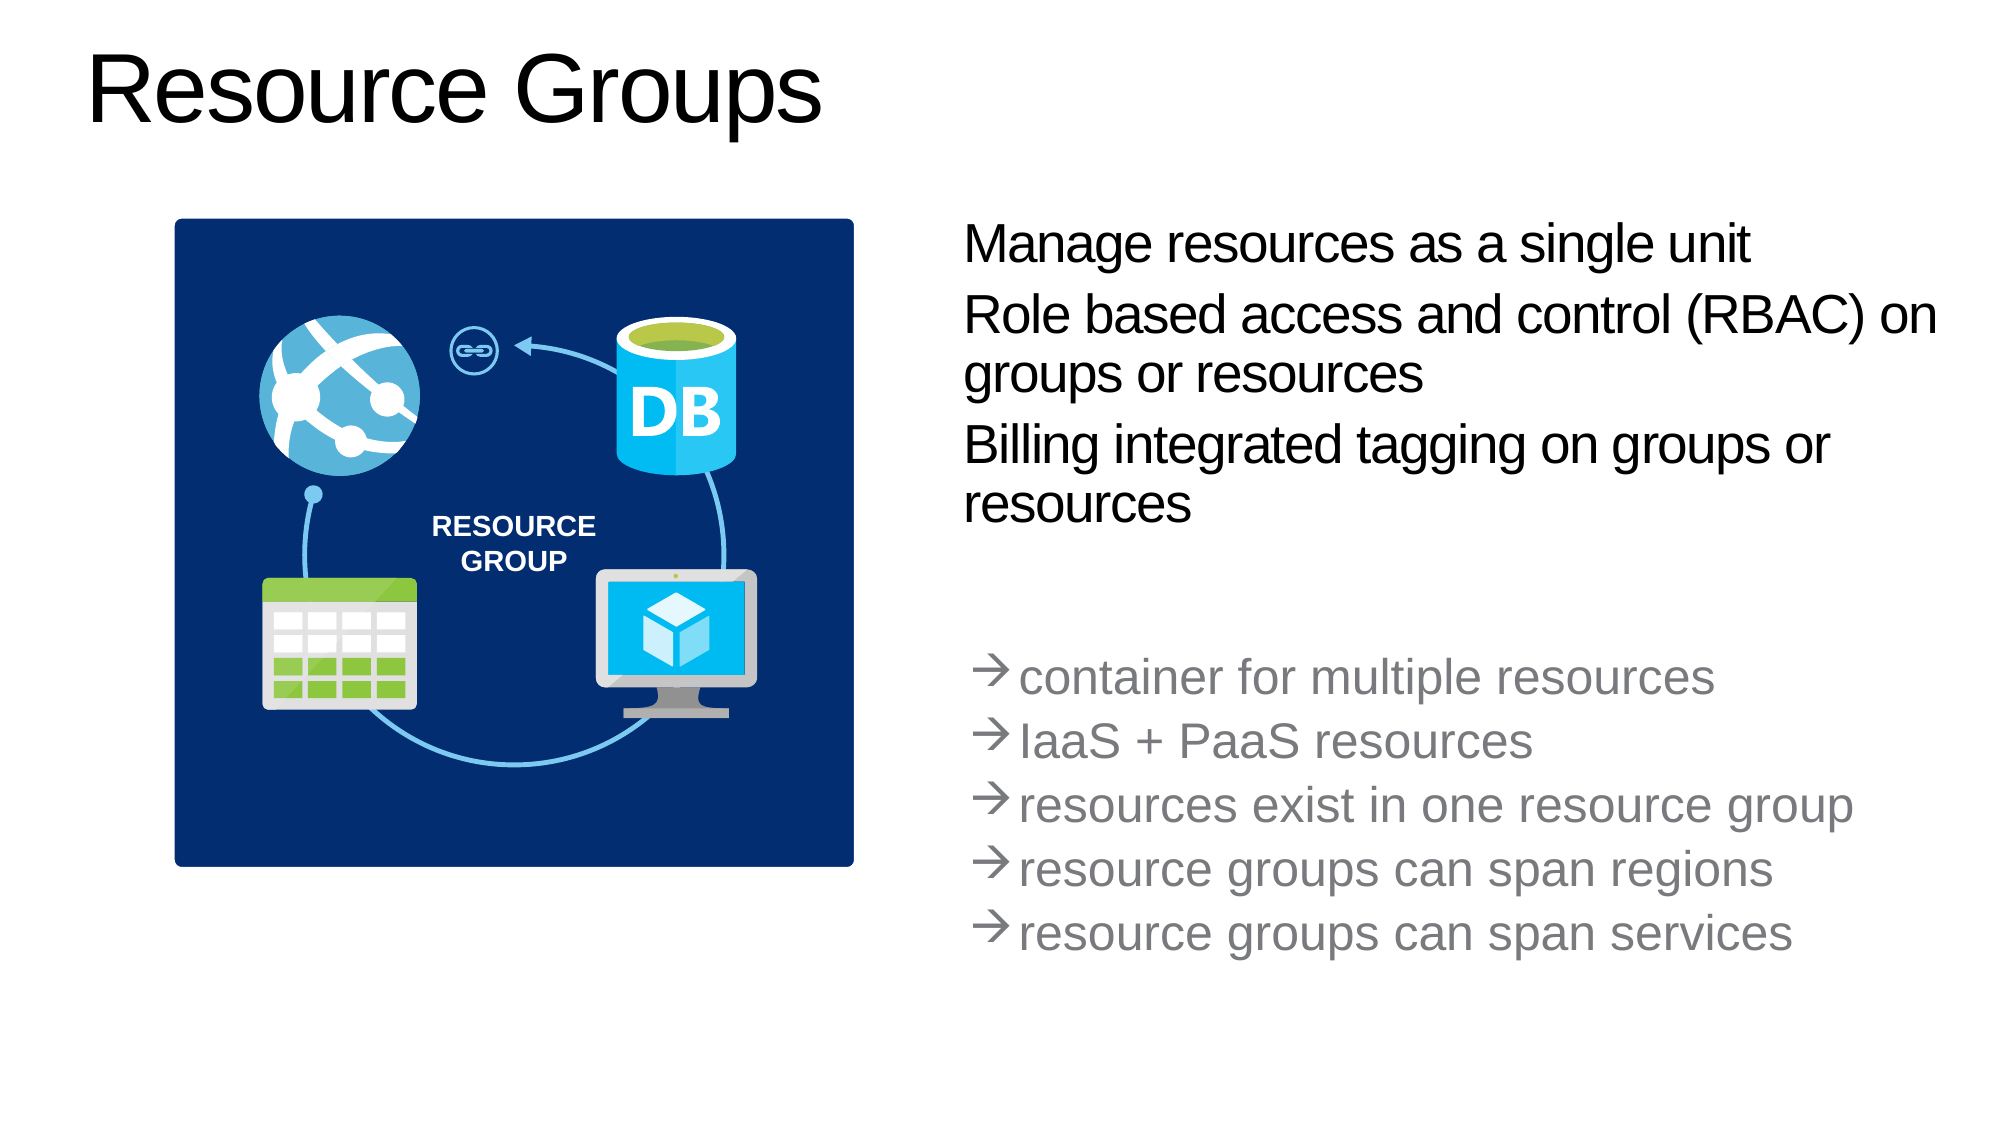

# Resource Groups

RESOURCE
GROUP

Manage resources as a single unit
Role based access and control (RBAC) on groups or resources
Billing integrated tagging on groups or resources
container for multiple resources
IaaS + PaaS resources
resources exist in one resource group
resource groups can span regions
resource groups can span services